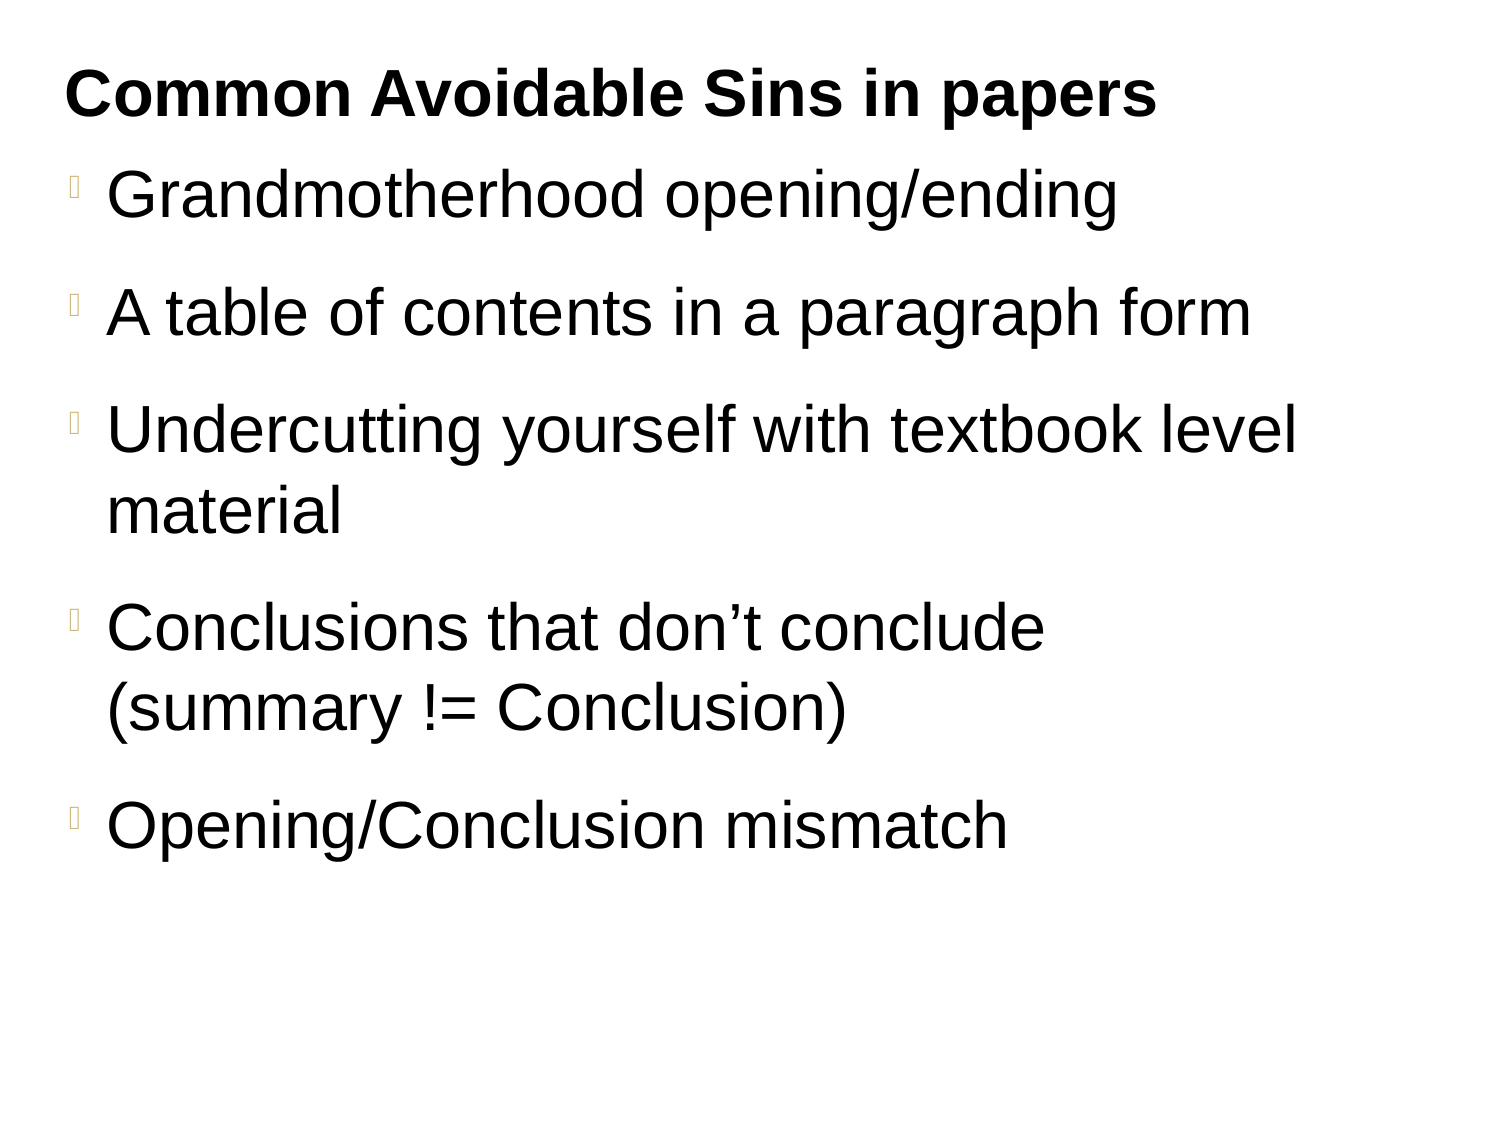

Common Avoidable Sins in papers
Grandmotherhood opening/ending
A table of contents in a paragraph form
Undercutting yourself with textbook level material
Conclusions that don’t conclude (summary != Conclusion)
Opening/Conclusion mismatch